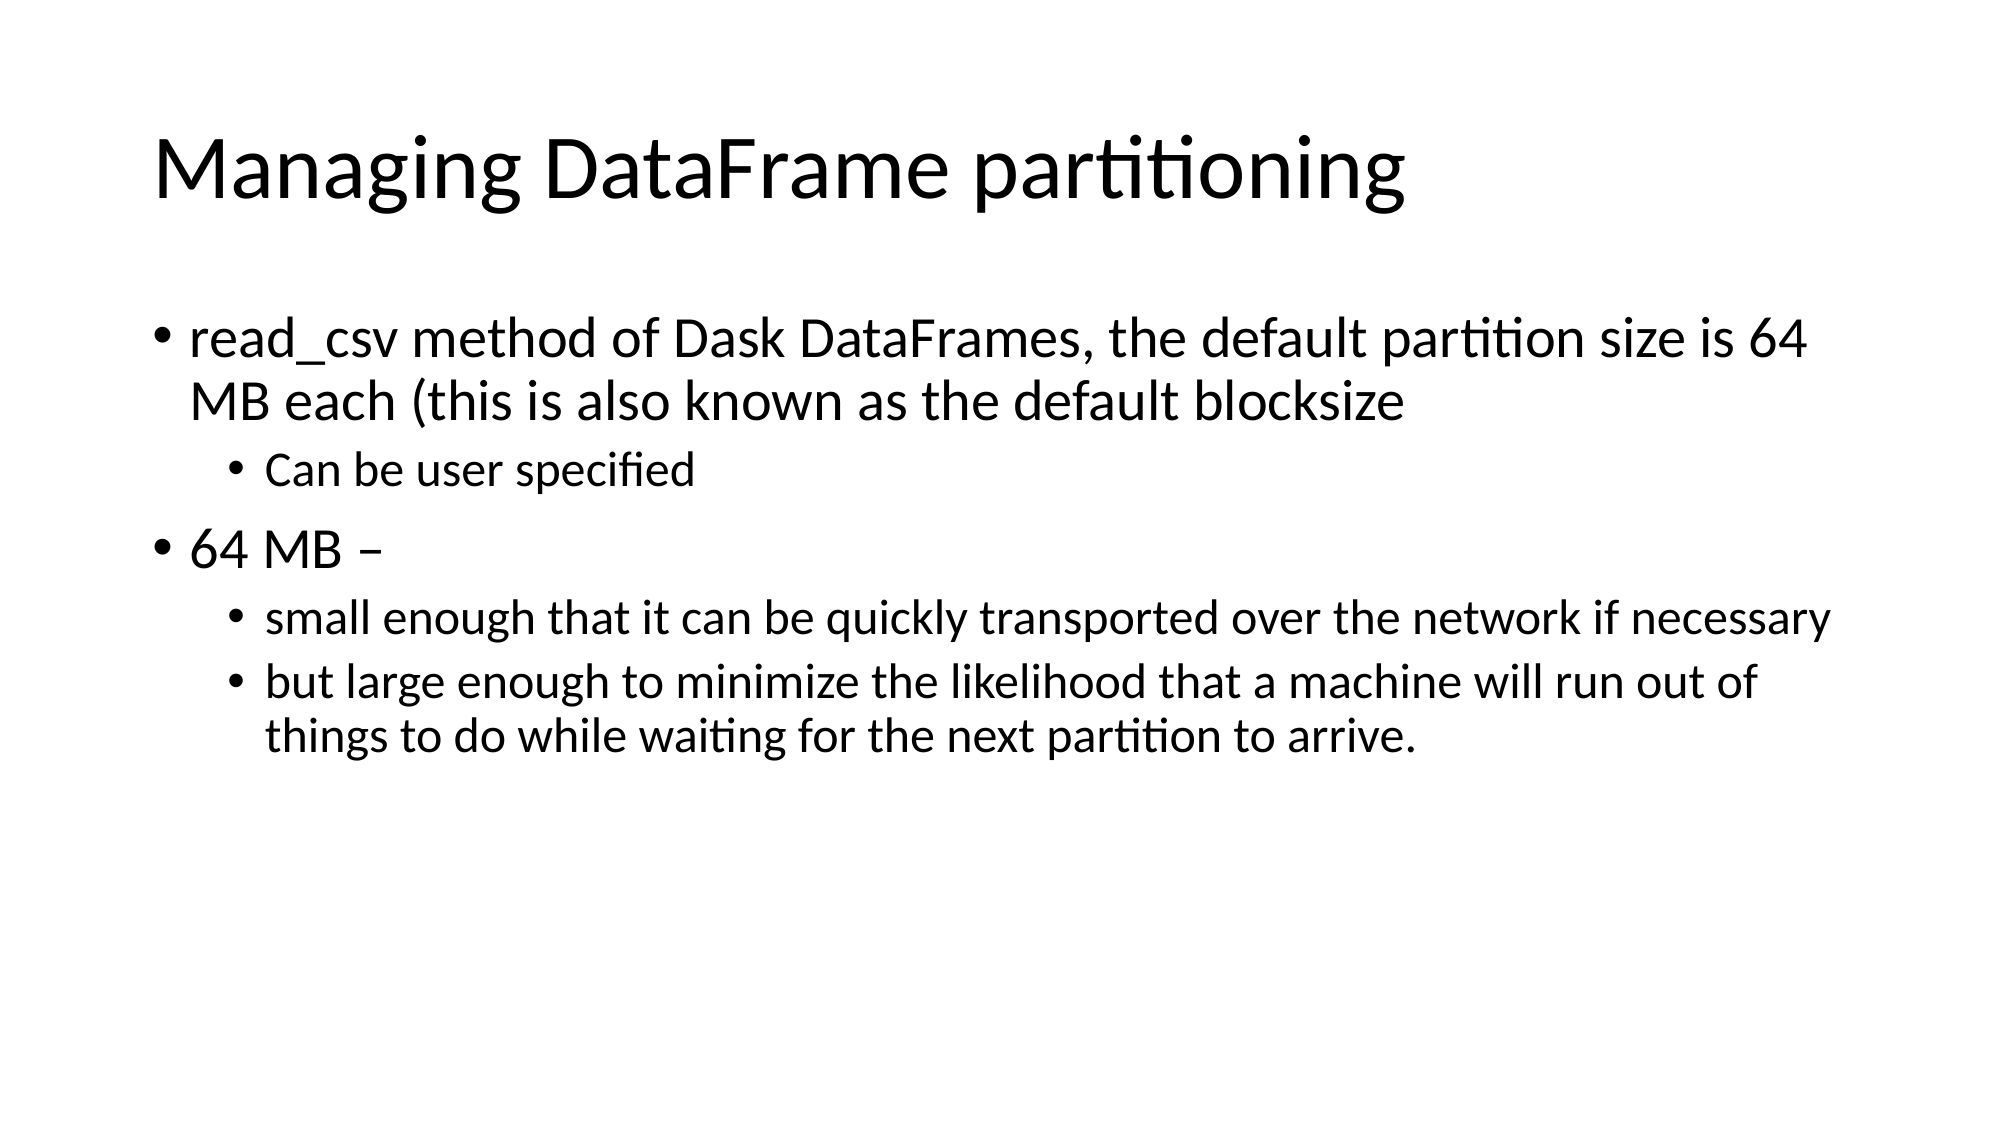

# Managing DataFrame partitioning
read_csv method of Dask DataFrames, the default partition size is 64 MB each (this is also known as the default blocksize
Can be user specified
64 MB –
small enough that it can be quickly transported over the network if necessary
but large enough to minimize the likelihood that a machine will run out of things to do while waiting for the next partition to arrive.